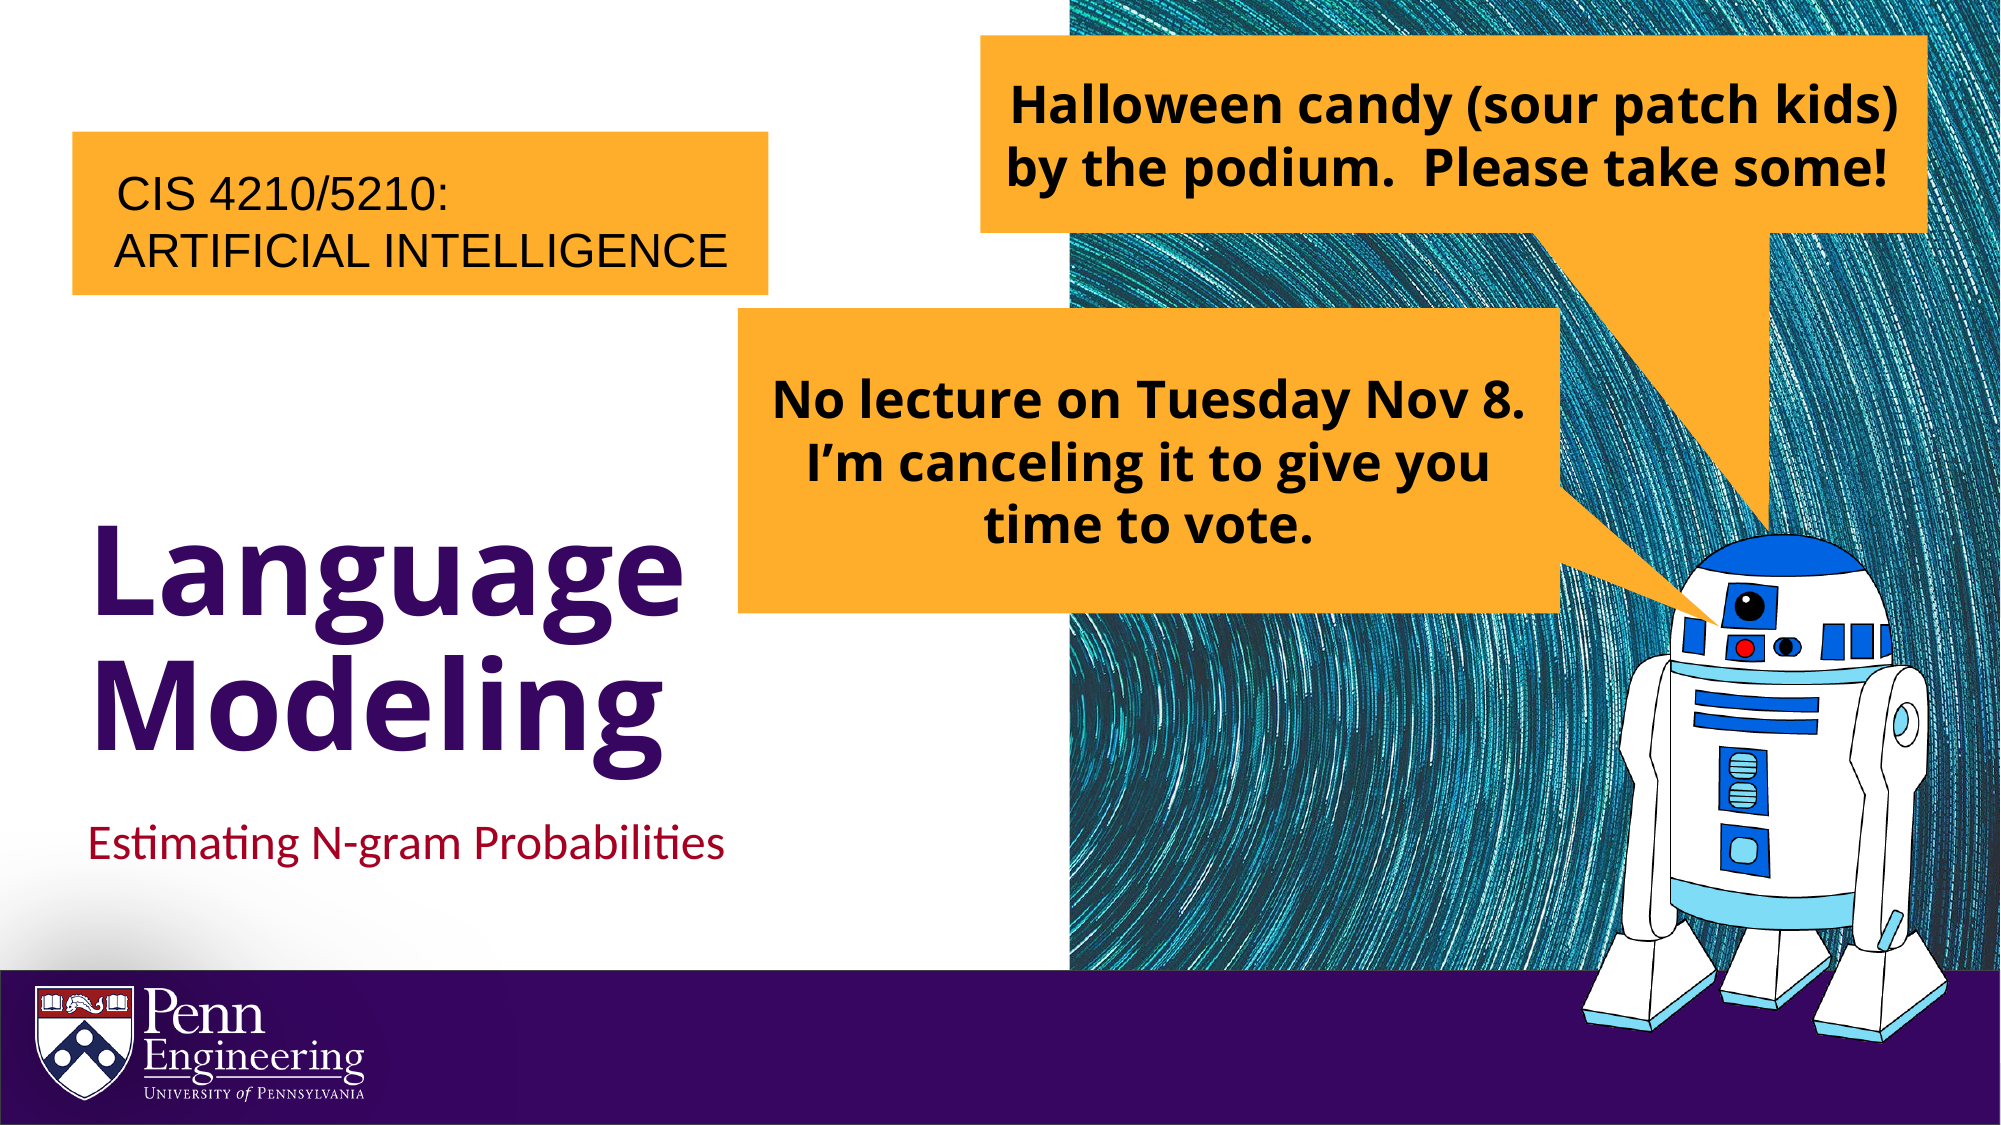

Halloween candy (sour patch kids) by the podium.  Please take some!
No lecture on Tuesday Nov 8. I’m canceling it to give you time to vote.
# Language Modeling
Estimating N-gram Probabilities